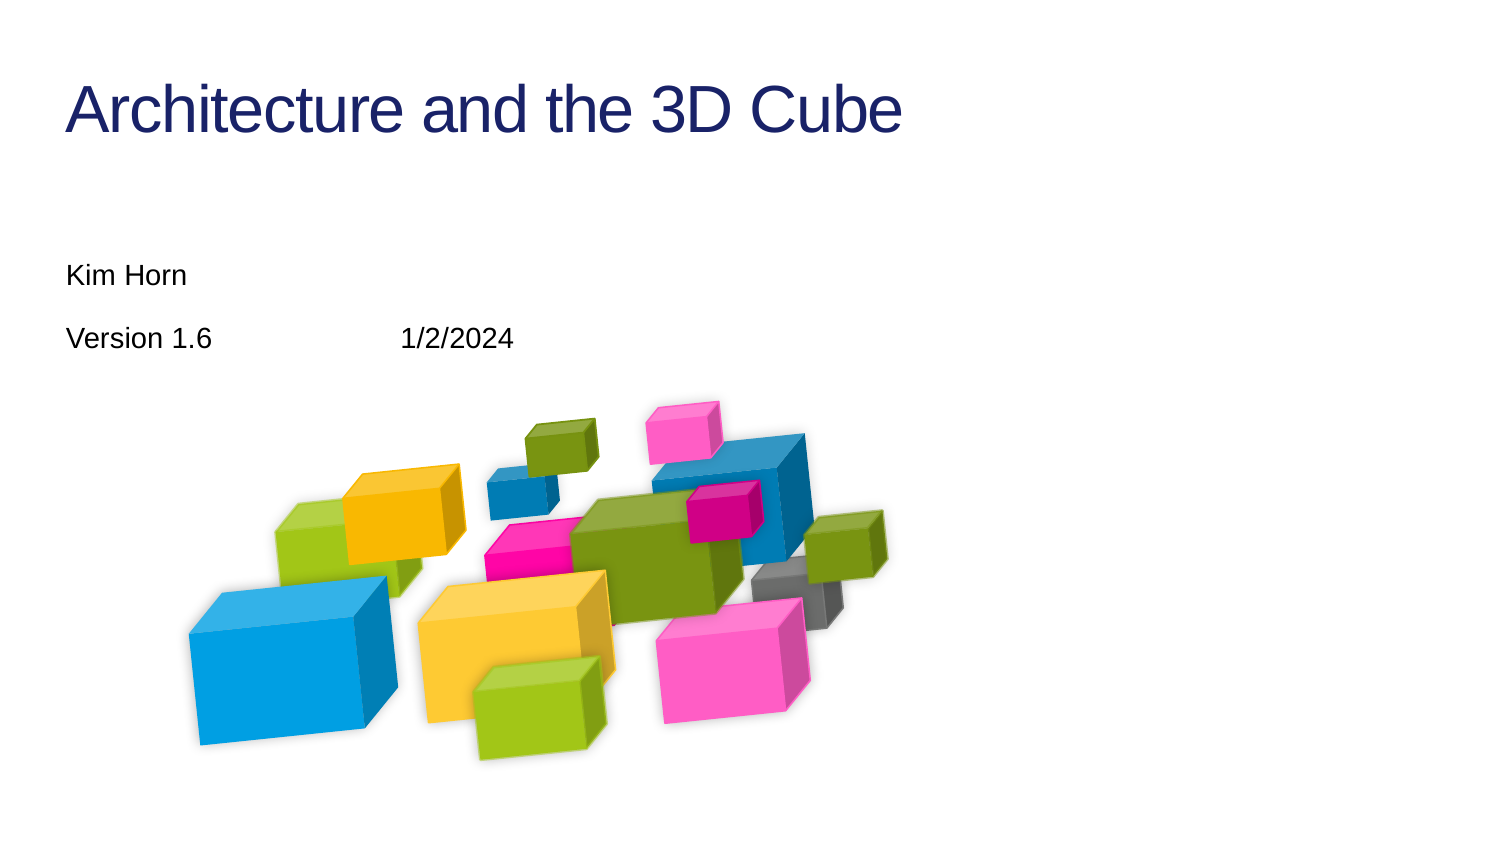

Architecture and the 3D Cube
Kim Horn
Version 1.6
1/2/2024